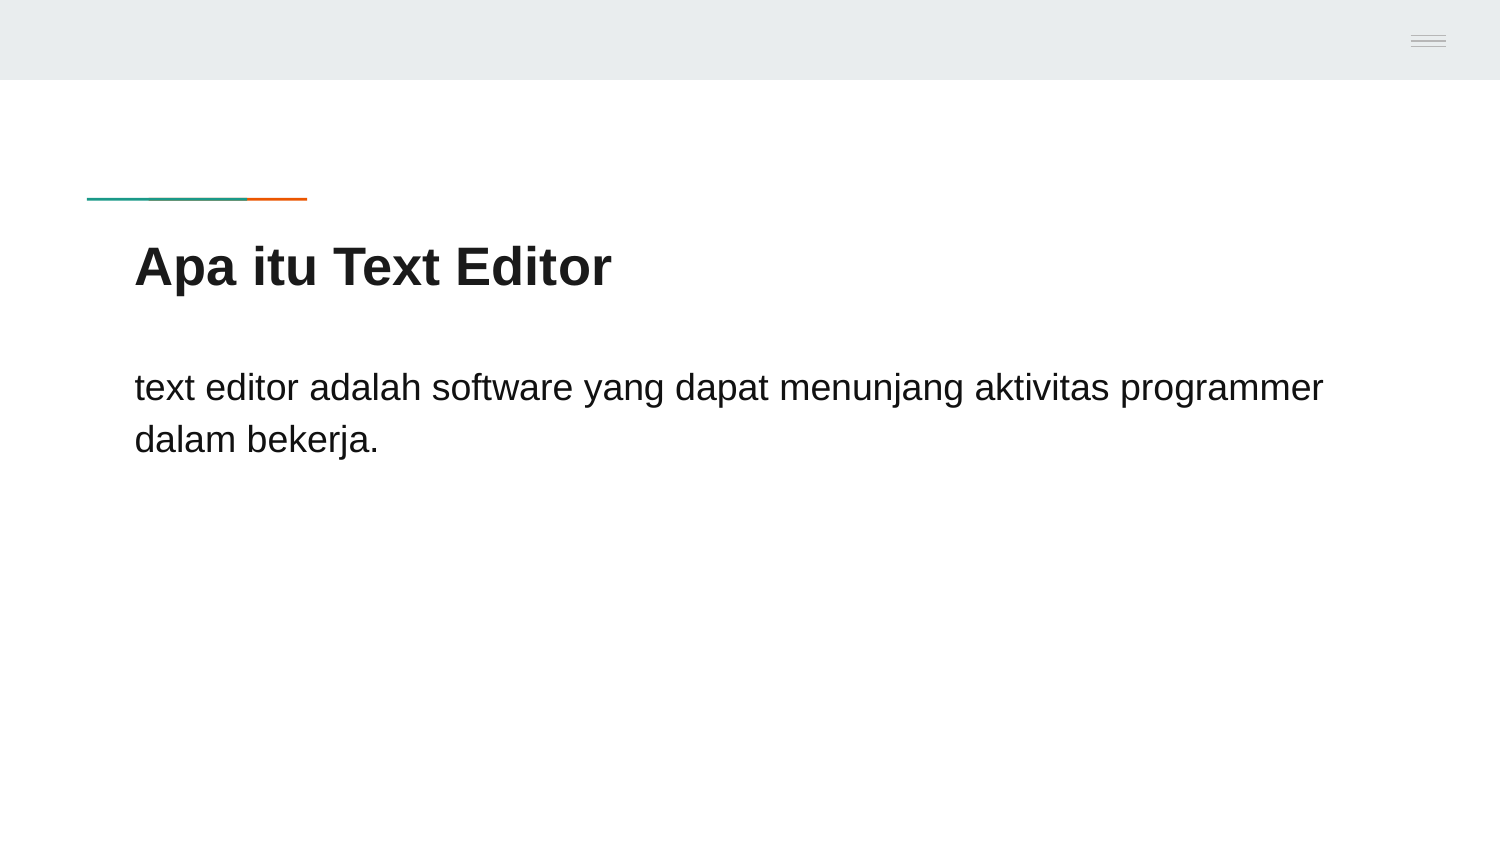

# Apa itu Text Editor
text editor adalah software yang dapat menunjang aktivitas programmer dalam bekerja.